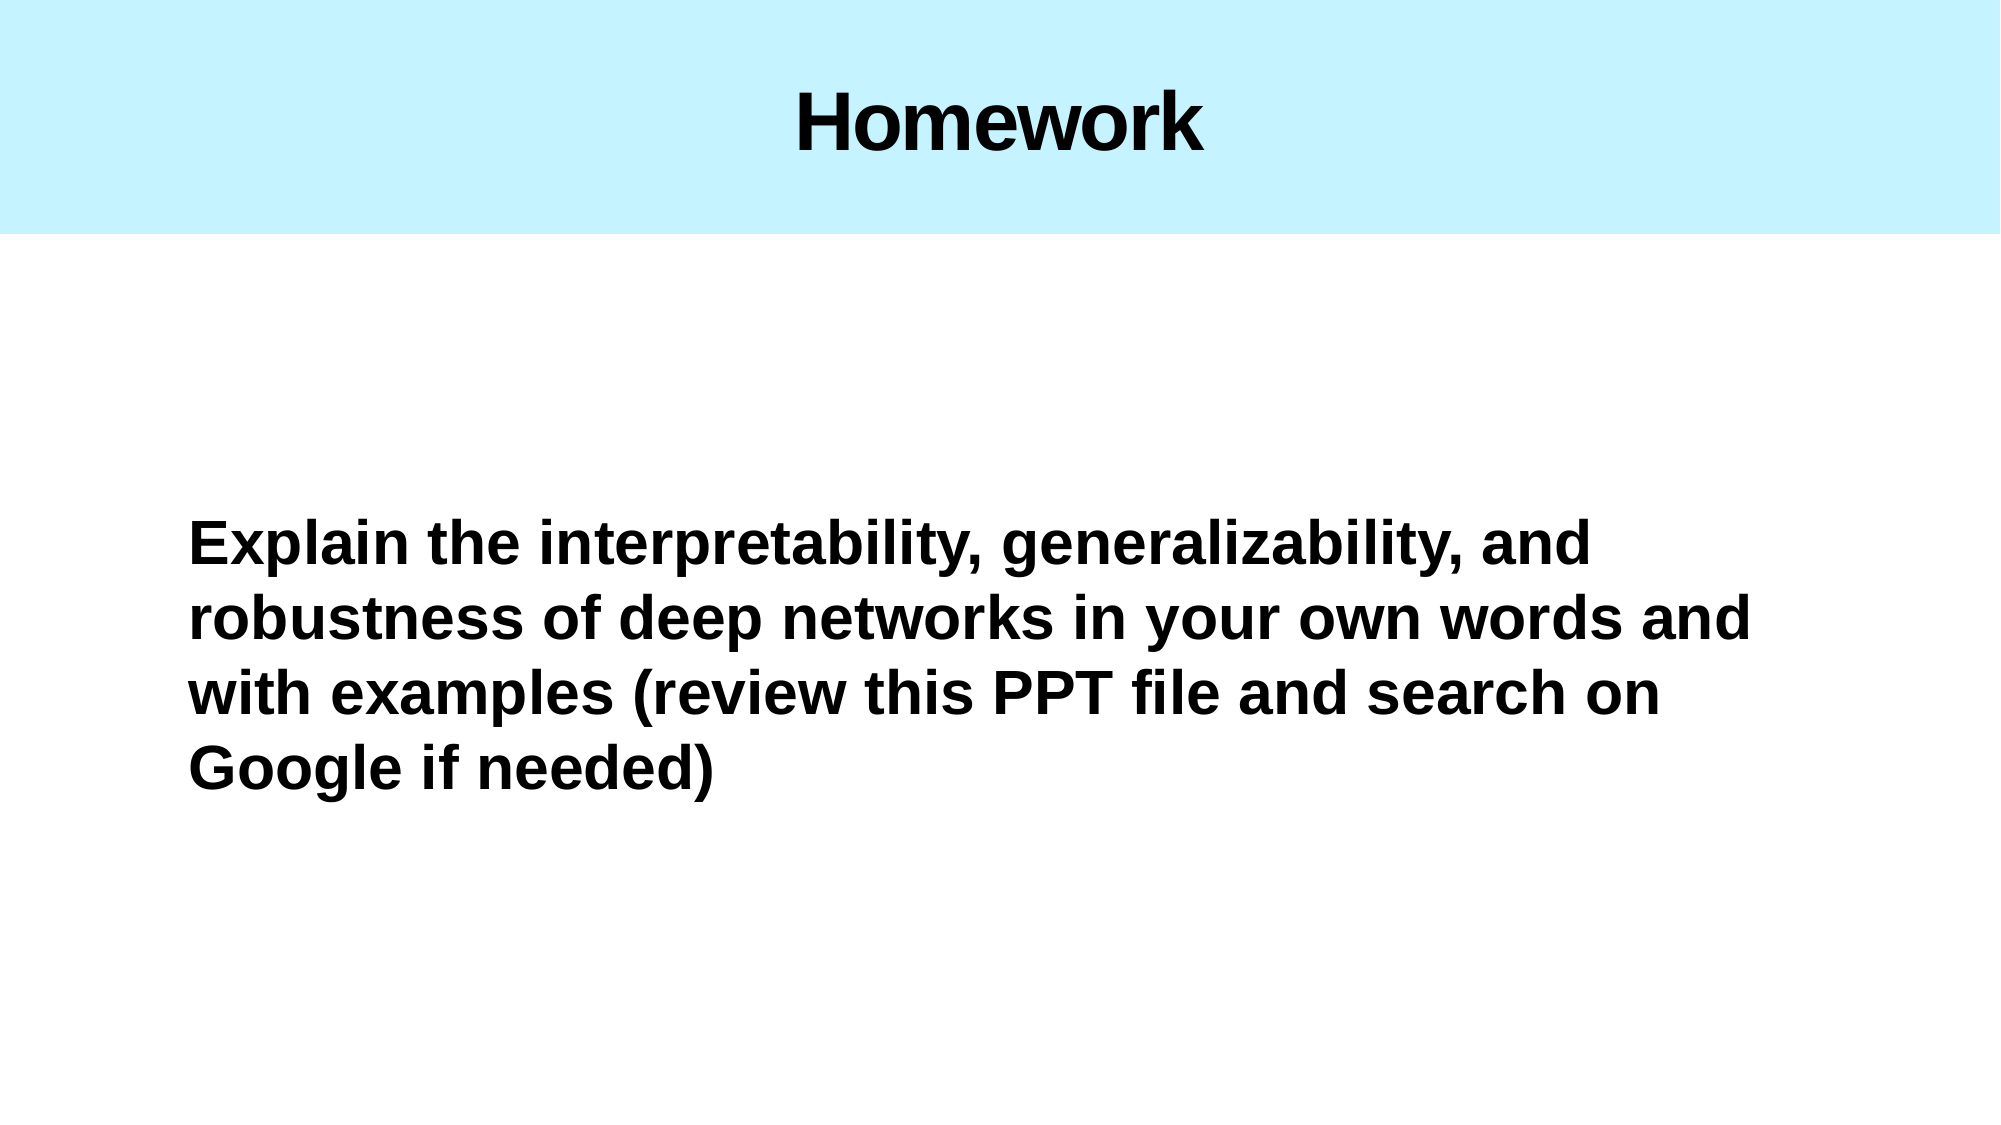

# Homework
Explain the interpretability, generalizability, and robustness of deep networks in your own words and with examples (review this PPT file and search on Google if needed)